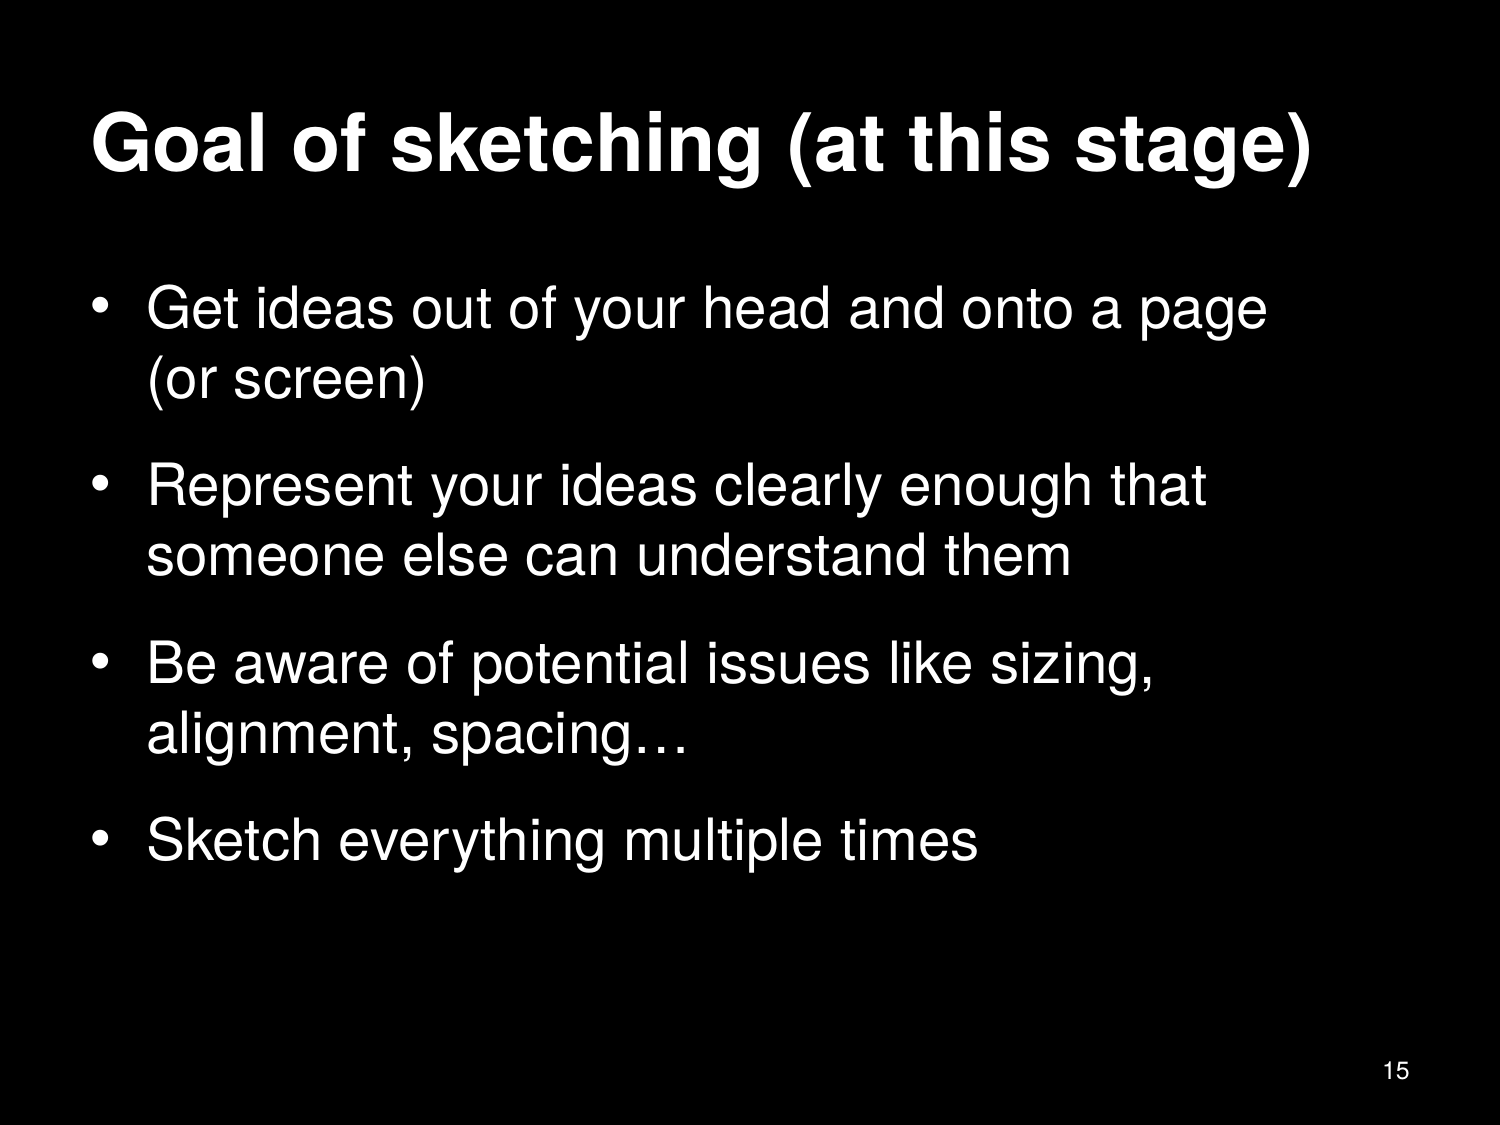

# Goal of sketching (at this stage)
Get ideas out of your head and onto a page
(or screen)
Represent your ideas clearly enough that someone else can understand them
Be aware of potential issues like sizing, alignment, spacing…
Sketch everything multiple times
15